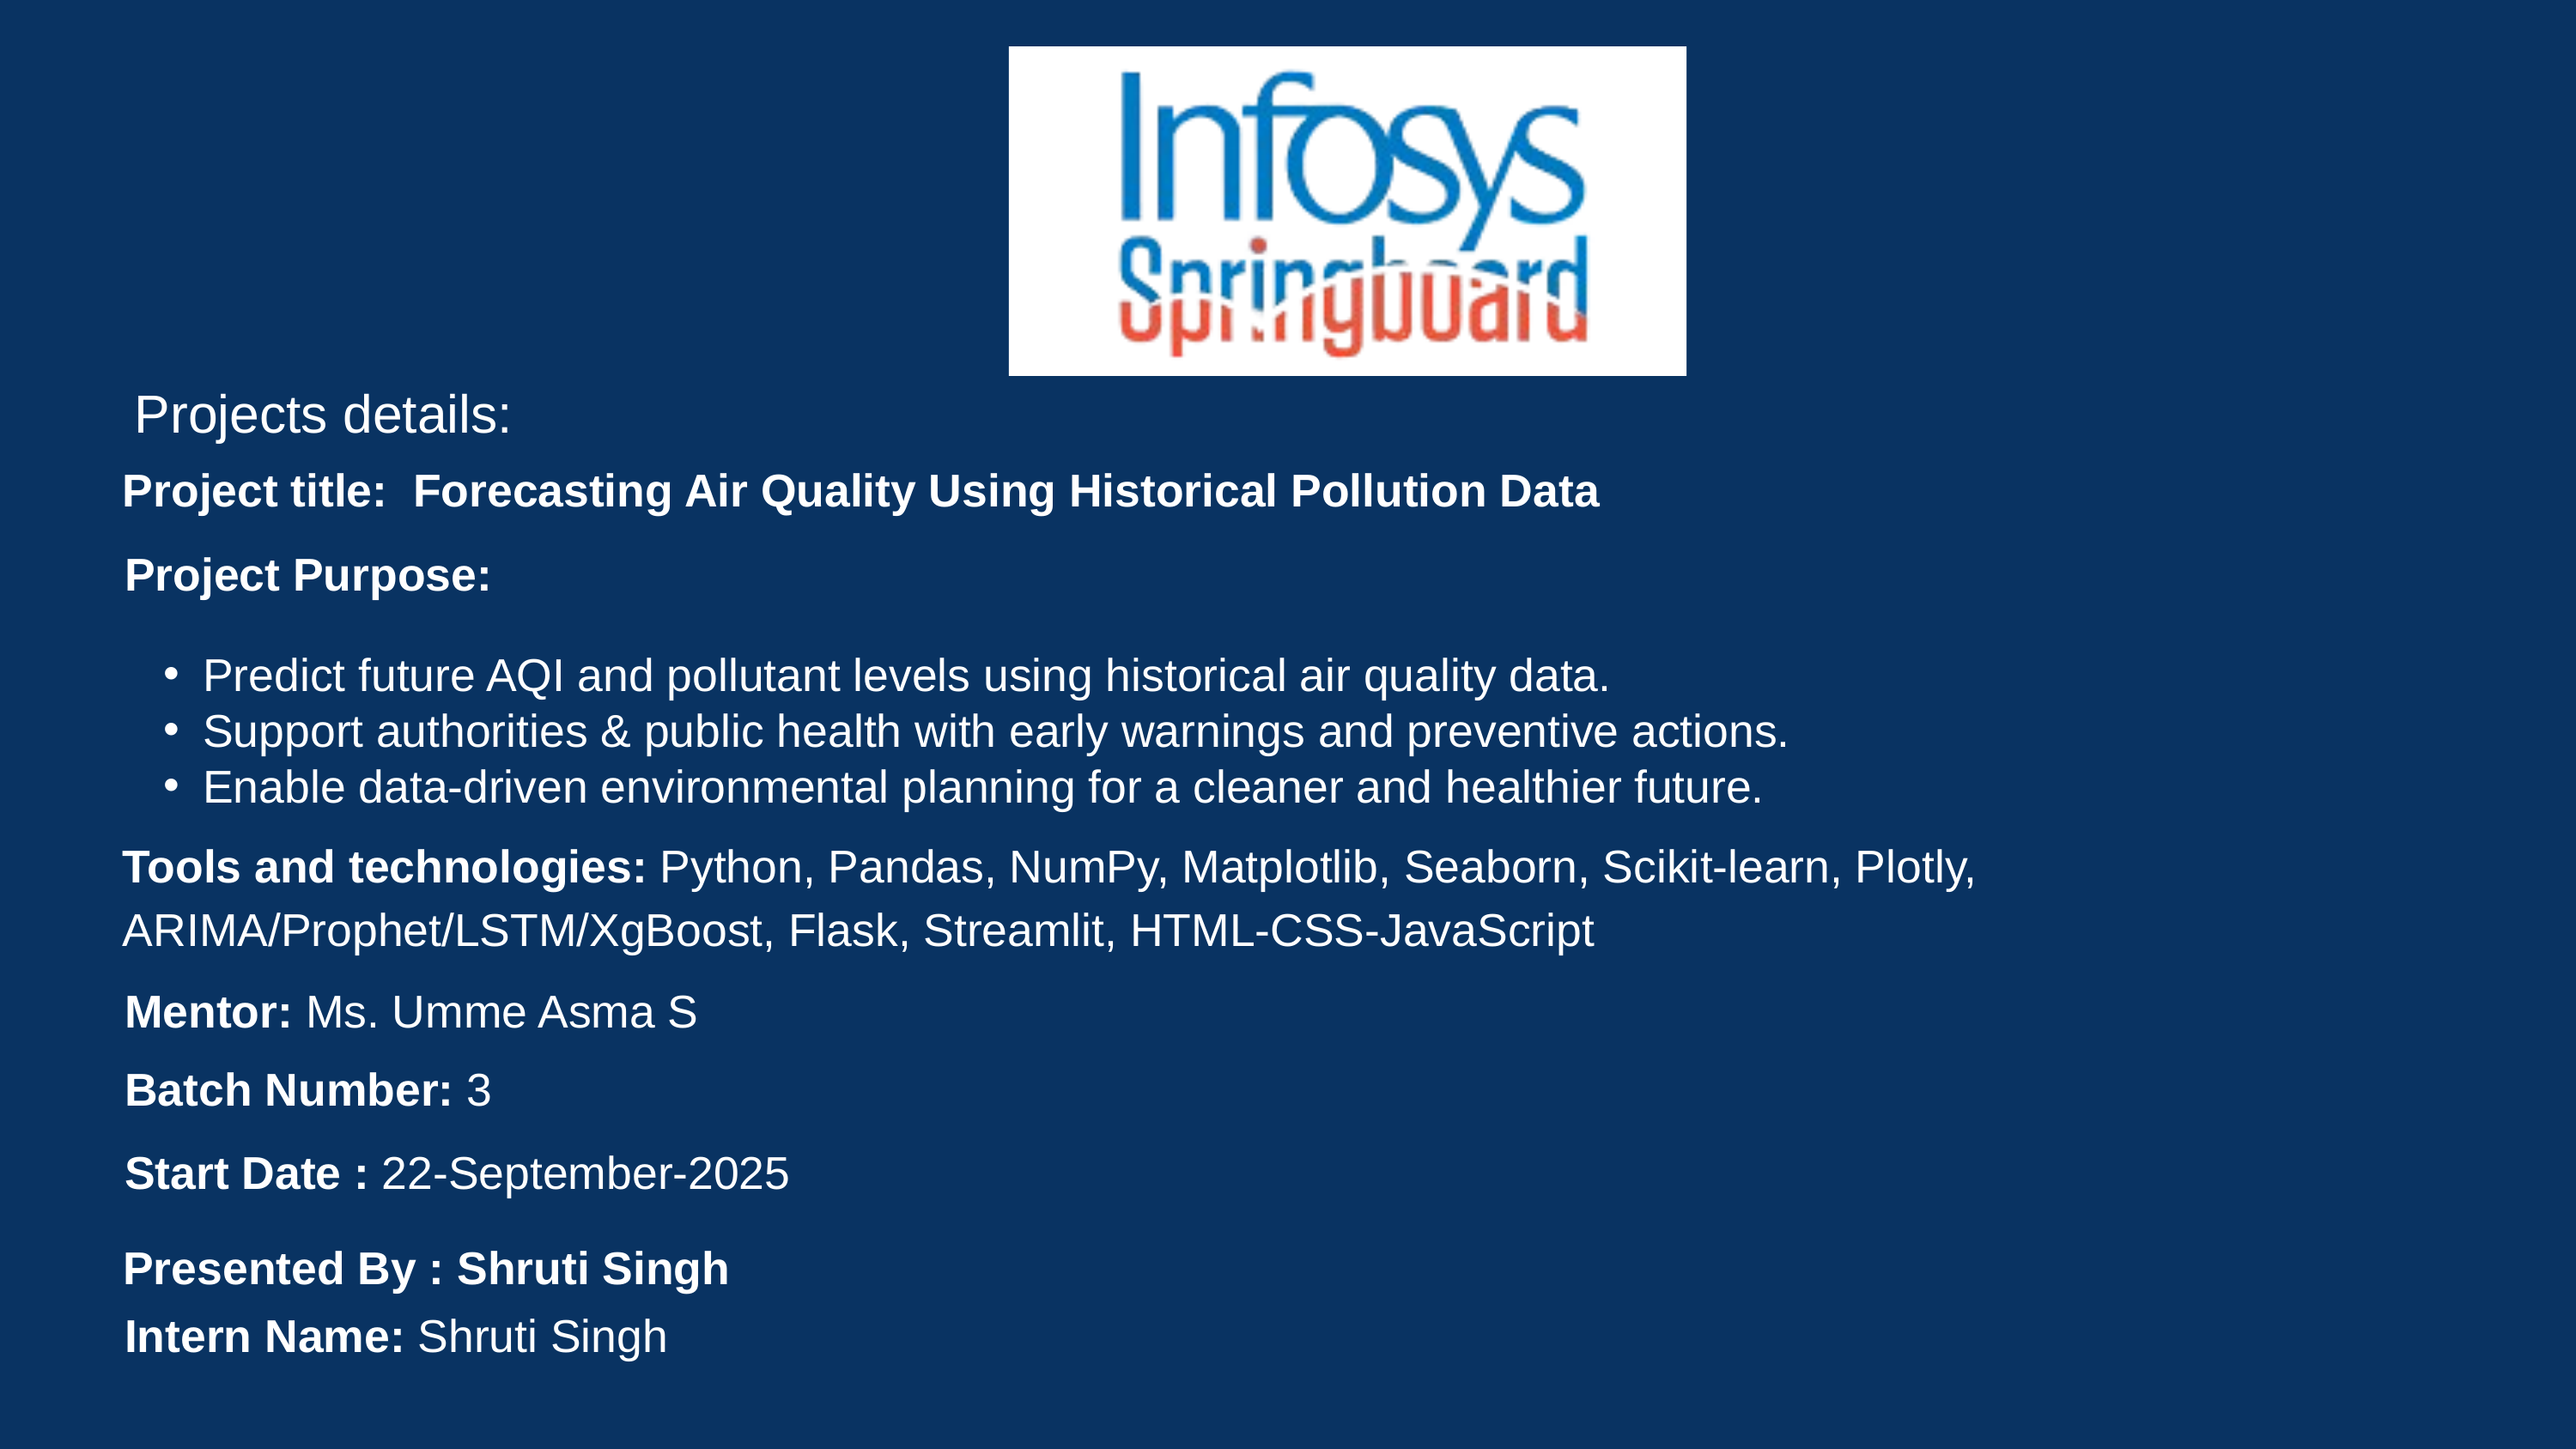

Projects details:
Project title:  Forecasting Air Quality Using Historical Pollution Data
Project Purpose:

Predict future AQI and pollutant levels using historical air quality data.
Support authorities & public health with early warnings and preventive actions.
Enable data-driven environmental planning for a cleaner and healthier future.

Tools and technologies: Python, Pandas, NumPy, Matplotlib, Seaborn, Scikit-learn, Plotly, ARIMA/Prophet/LSTM/XgBoost, Flask, Streamlit, HTML-CSS-JavaScript
Mentor: Ms. Umme Asma S
Batch Number: 3
Start Date : 22-September-2025
Presented By : Shruti Singh
Intern Name: Shruti Singh